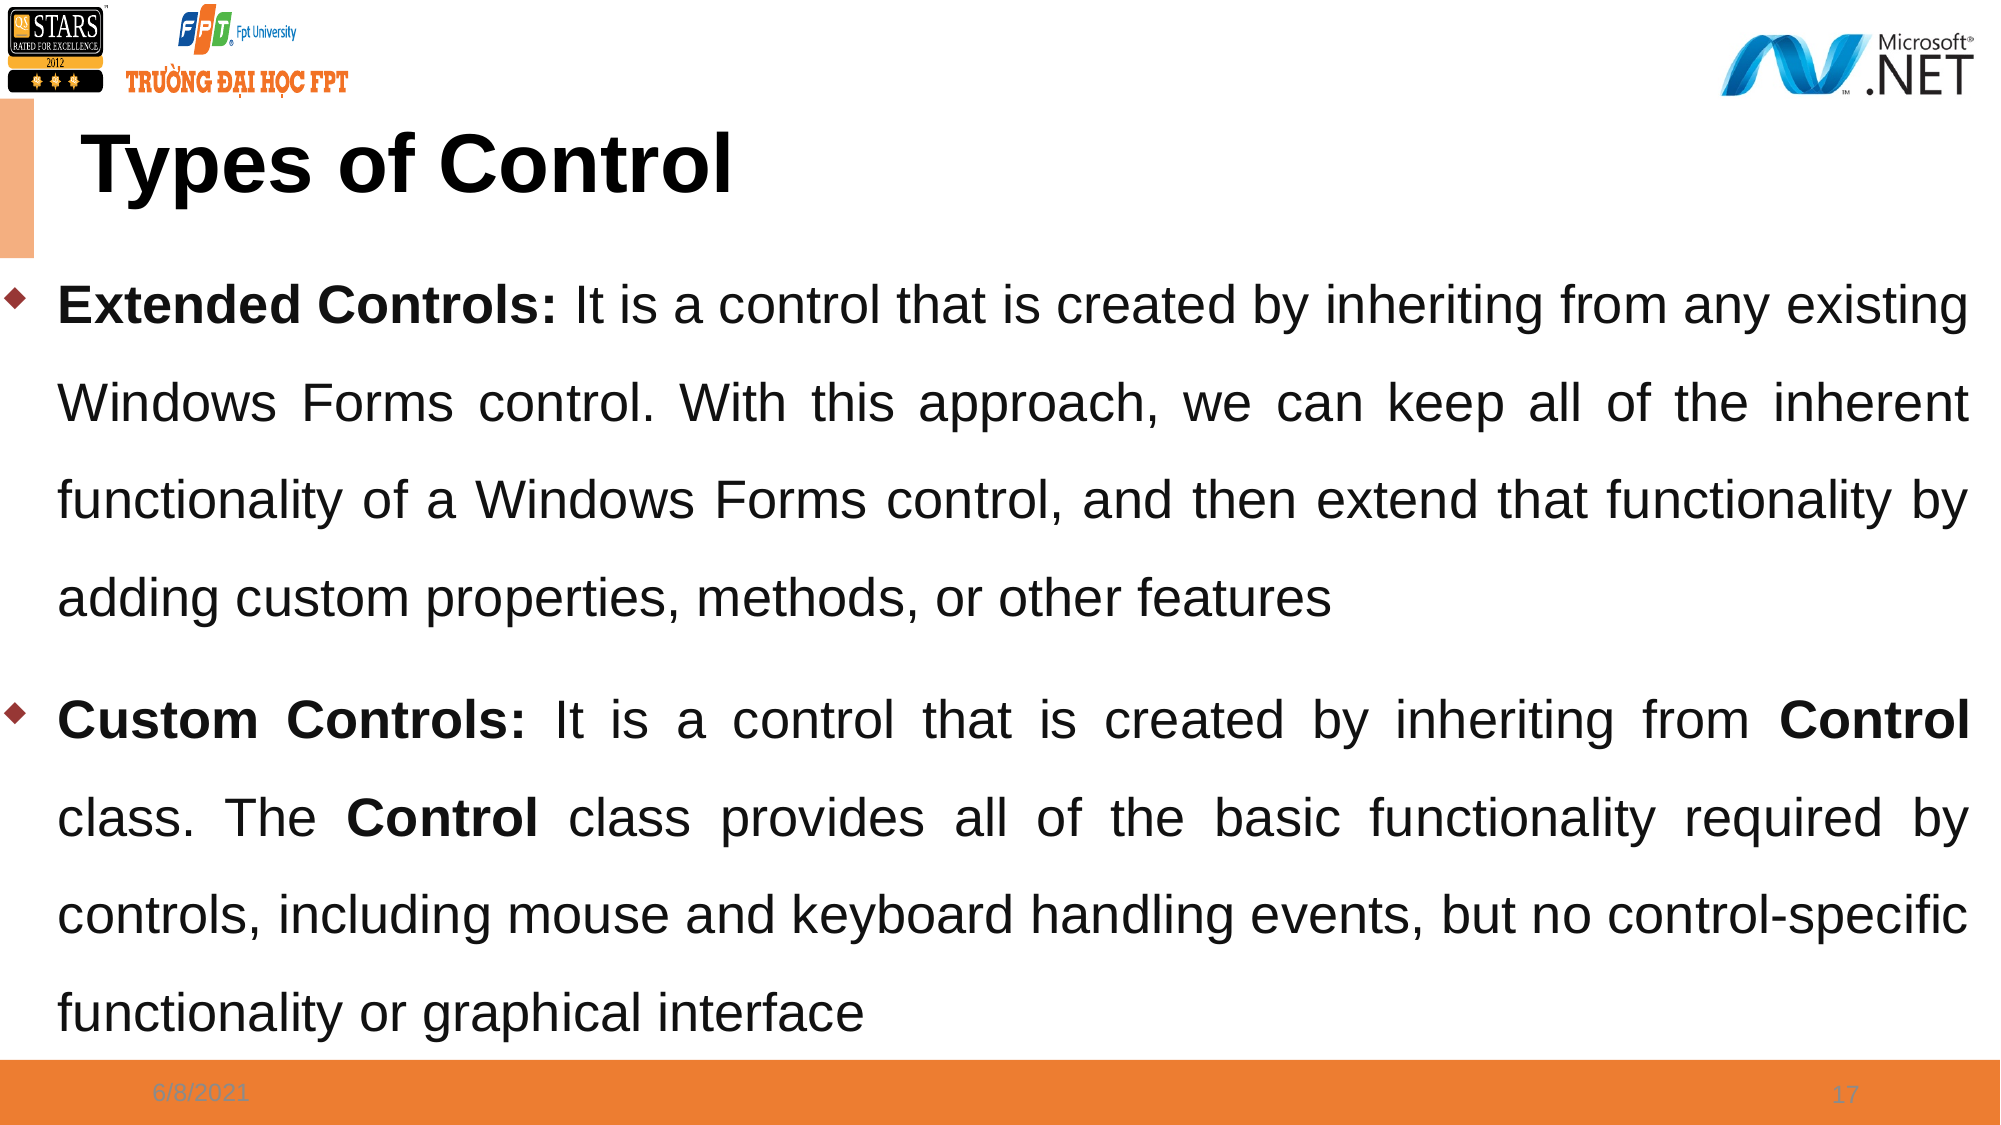

# Types of Control
Extended Controls: It is a control that is created by inheriting from any existing Windows Forms control. With this approach, we can keep all of the inherent functionality of a Windows Forms control, and then extend that functionality by adding custom properties, methods, or other features
Custom Controls: It is a control that is created by inheriting from Control class. The Control class provides all of the basic functionality required by controls, including mouse and keyboard handling events, but no control-specific functionality or graphical interface
6/8/2021
17